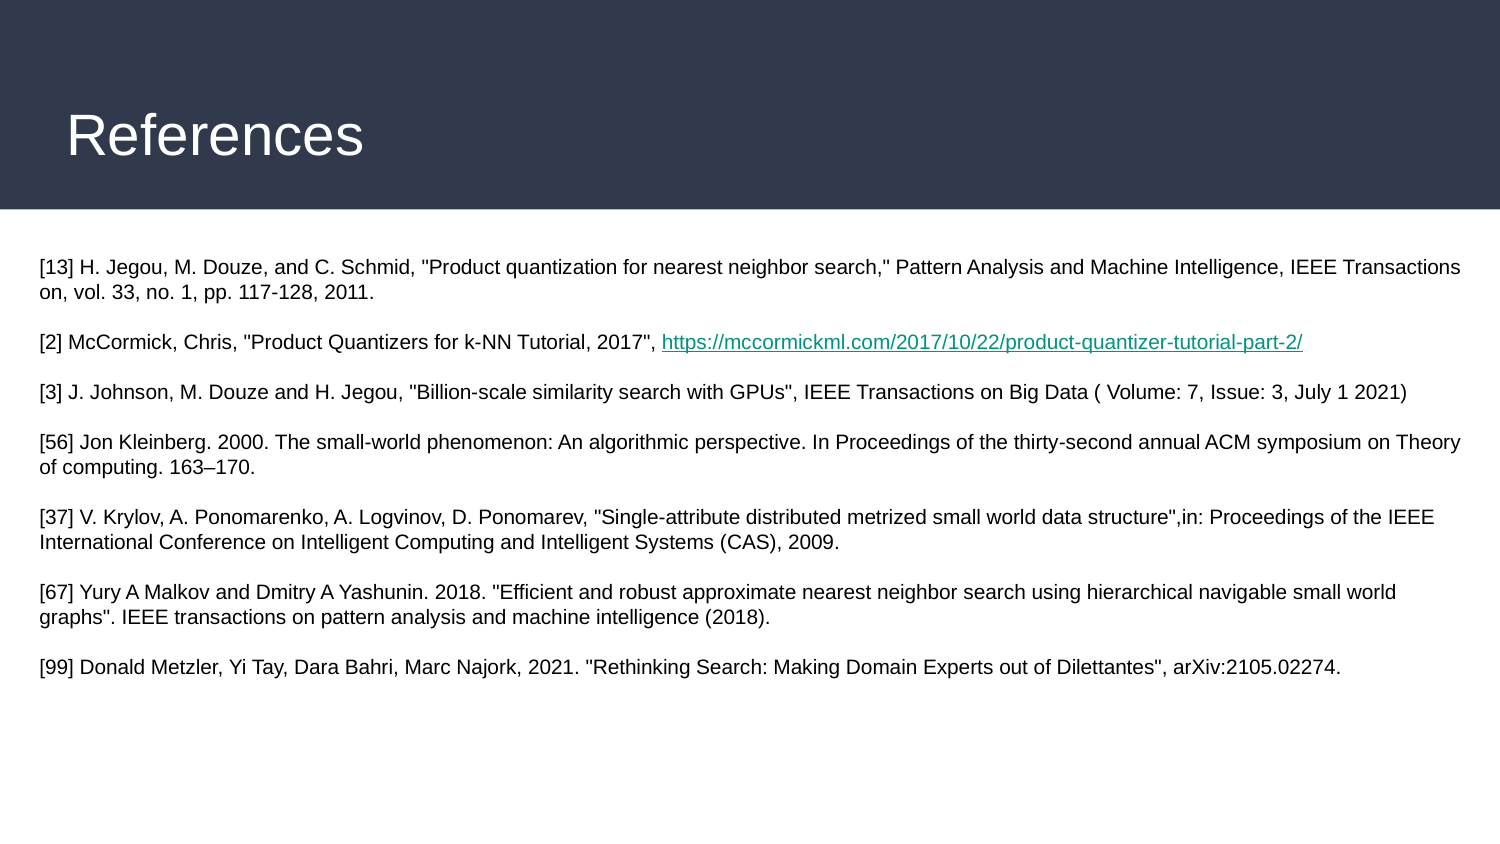

# References
[13] H. Jegou, M. Douze, and C. Schmid, "Product quantization for nearest neighbor search," Pattern Analysis and Machine Intelligence, IEEE Transactions on, vol. 33, no. 1, pp. 117-128, 2011.

[2] McCormick, Chris, "Product Quantizers for k-NN Tutorial, 2017", https://mccormickml.com/2017/10/22/product-quantizer-tutorial-part-2/

[3] J. Johnson, M. Douze and H. Jegou, "Billion-scale similarity search with GPUs", IEEE Transactions on Big Data ( Volume: 7, Issue: 3, July 1 2021)

[56] Jon Kleinberg. 2000. The small-world phenomenon: An algorithmic perspective. In Proceedings of the thirty-second annual ACM symposium on Theory of computing. 163–170.

[37] V. Krylov, A. Ponomarenko, A. Logvinov, D. Ponomarev, "Single-attribute distributed metrized small world data structure",in: Proceedings of the IEEE International Conference on Intelligent Computing and Intelligent Systems (CAS), 2009.

[67] Yury A Malkov and Dmitry A Yashunin. 2018. "Efficient and robust approximate nearest neighbor search using hierarchical navigable small world graphs". IEEE transactions on pattern analysis and machine intelligence (2018).

[99] Donald Metzler, Yi Tay, Dara Bahri, Marc Najork, 2021. "Rethinking Search: Making Domain Experts out of Dilettantes", arXiv:2105.02274.